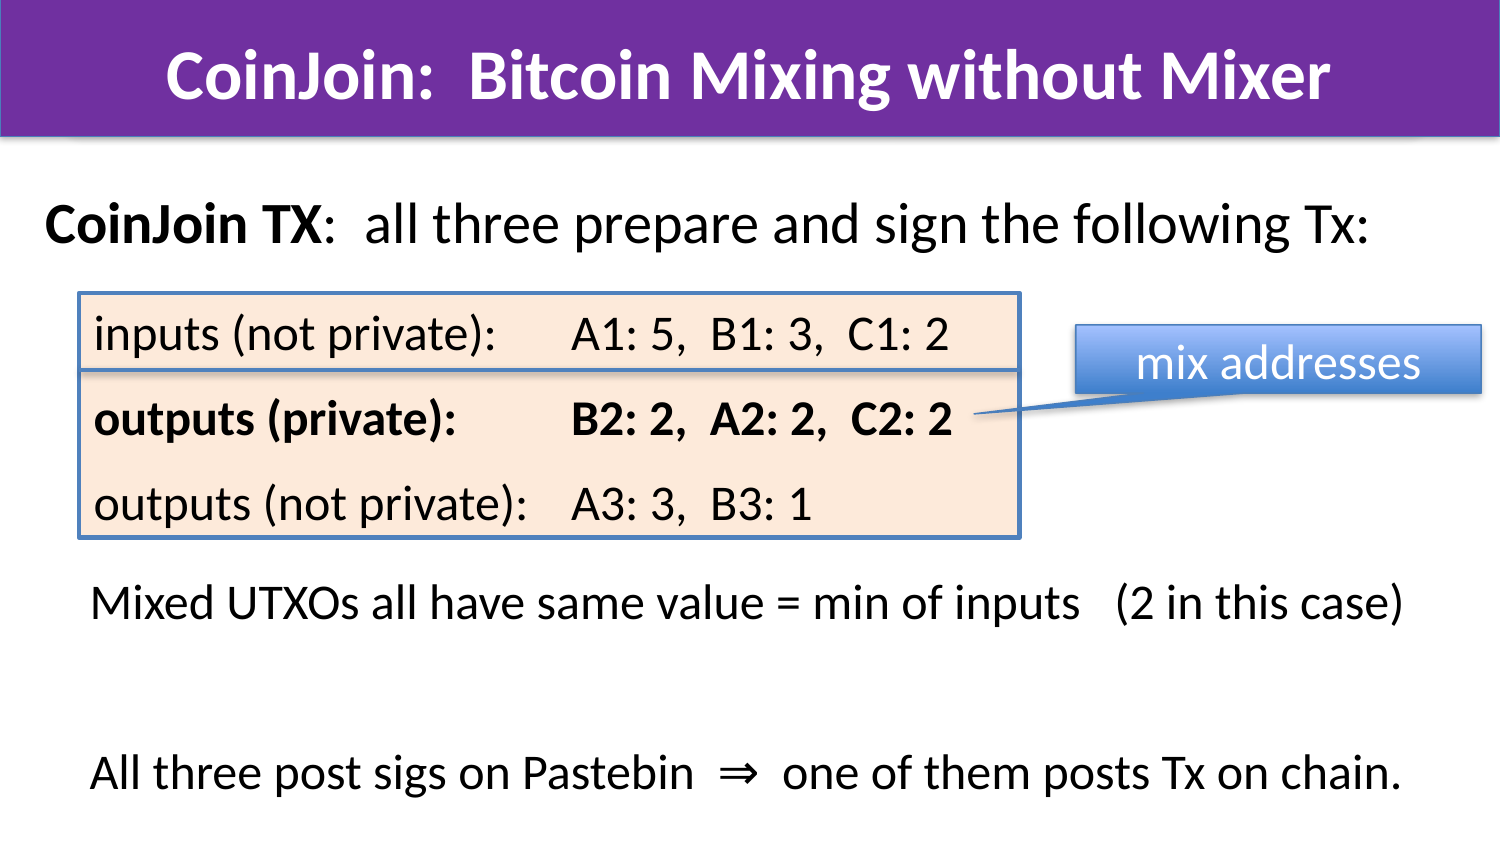

# CoinJoin:  Bitcoin Mixing without Mixer
CoinJoin TX:  all three prepare and sign the following Tx:
inputs (not private): 	A1: 5,  B1: 3,  C1: 2
outputs (private):	B2: 2,  A2: 2,  C2: 2
outputs (not private):	A3: 3,  B3: 1
mix addresses
Mixed UTXOs all have same value = min of inputs   (2 in this case)

All three post sigs on Pastebin  ⇒  one of them posts Tx on chain.